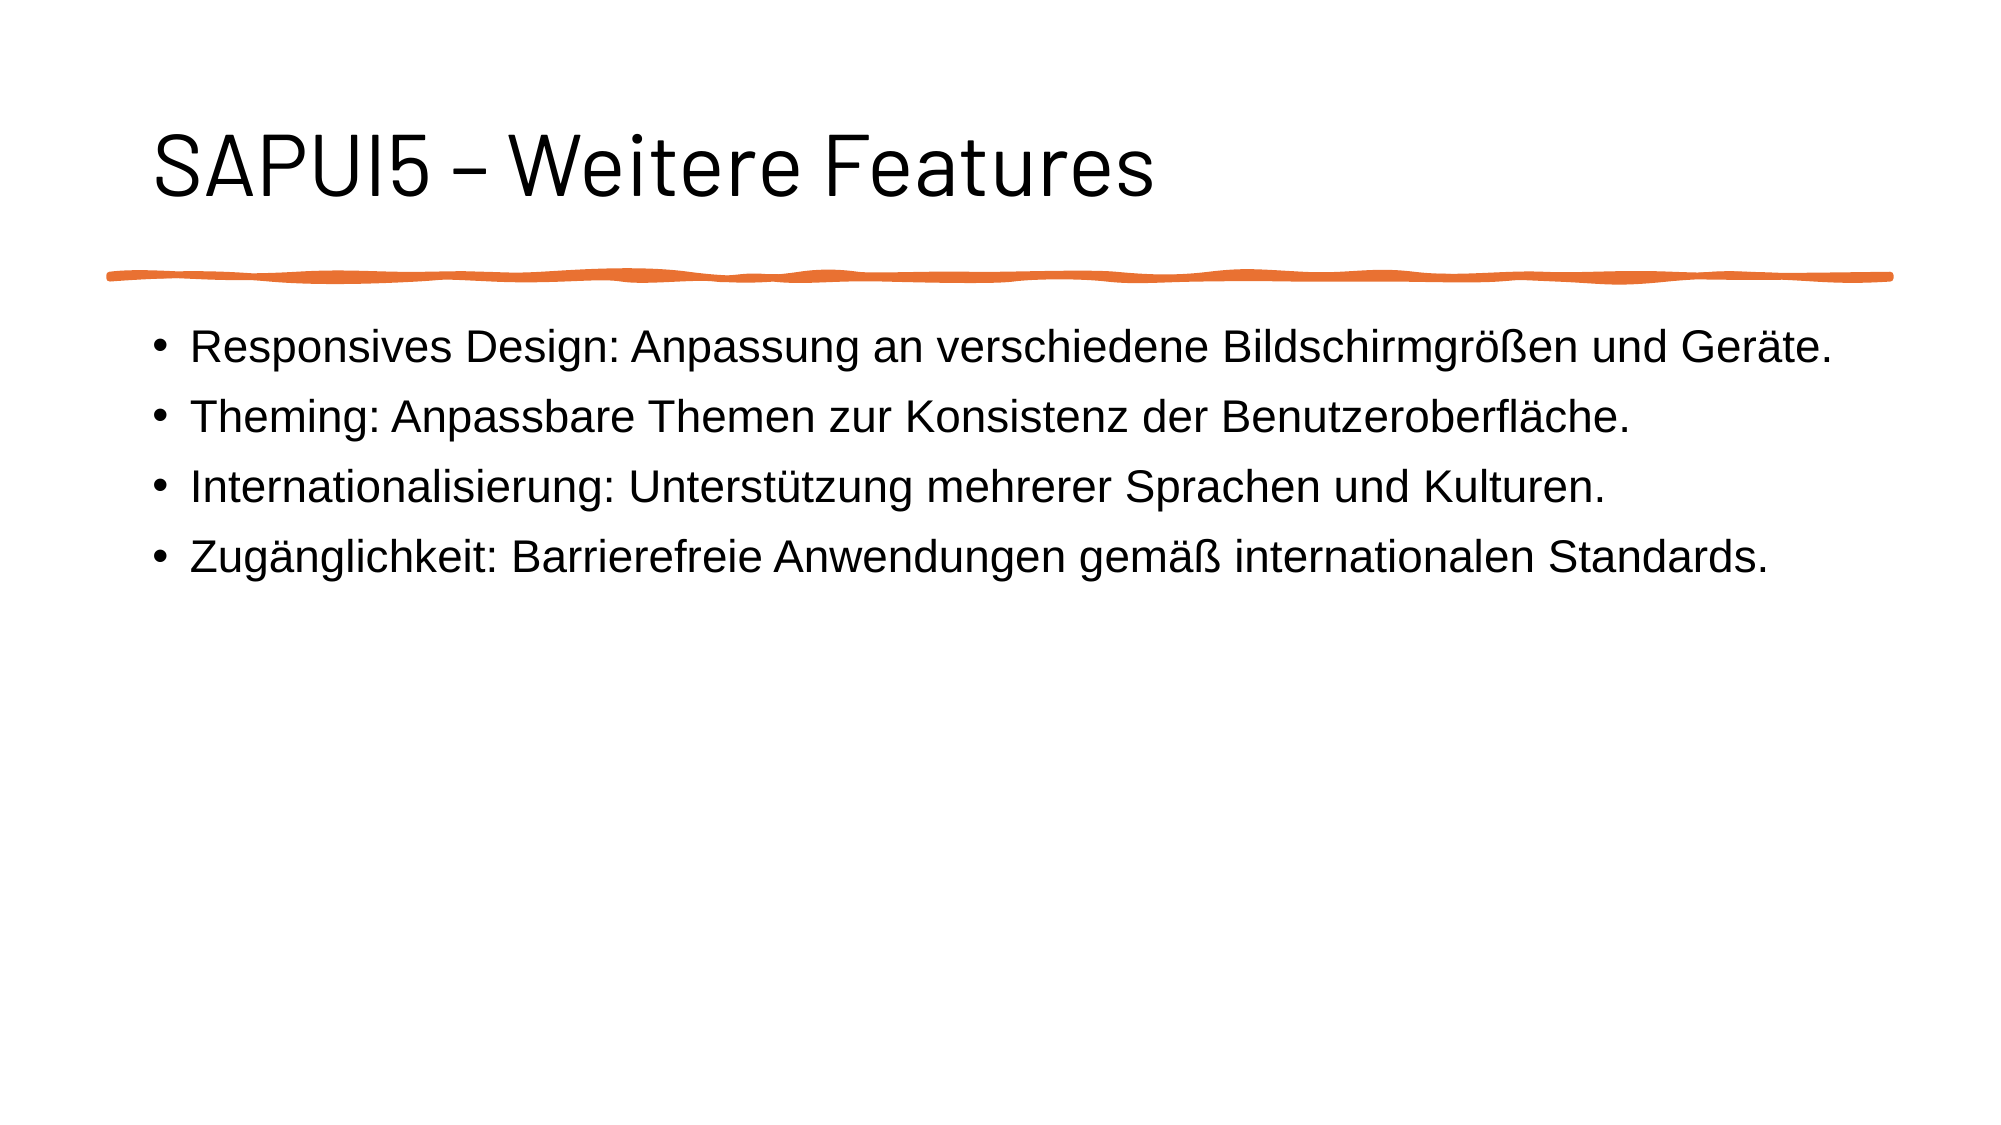

# SAPUI5 – Weitere Features

Responsives Design: Anpassung an verschiedene Bildschirmgrößen und Geräte.
Theming: Anpassbare Themen zur Konsistenz der Benutzeroberfläche.
Internationalisierung: Unterstützung mehrerer Sprachen und Kulturen.
Zugänglichkeit: Barrierefreie Anwendungen gemäß internationalen Standards.